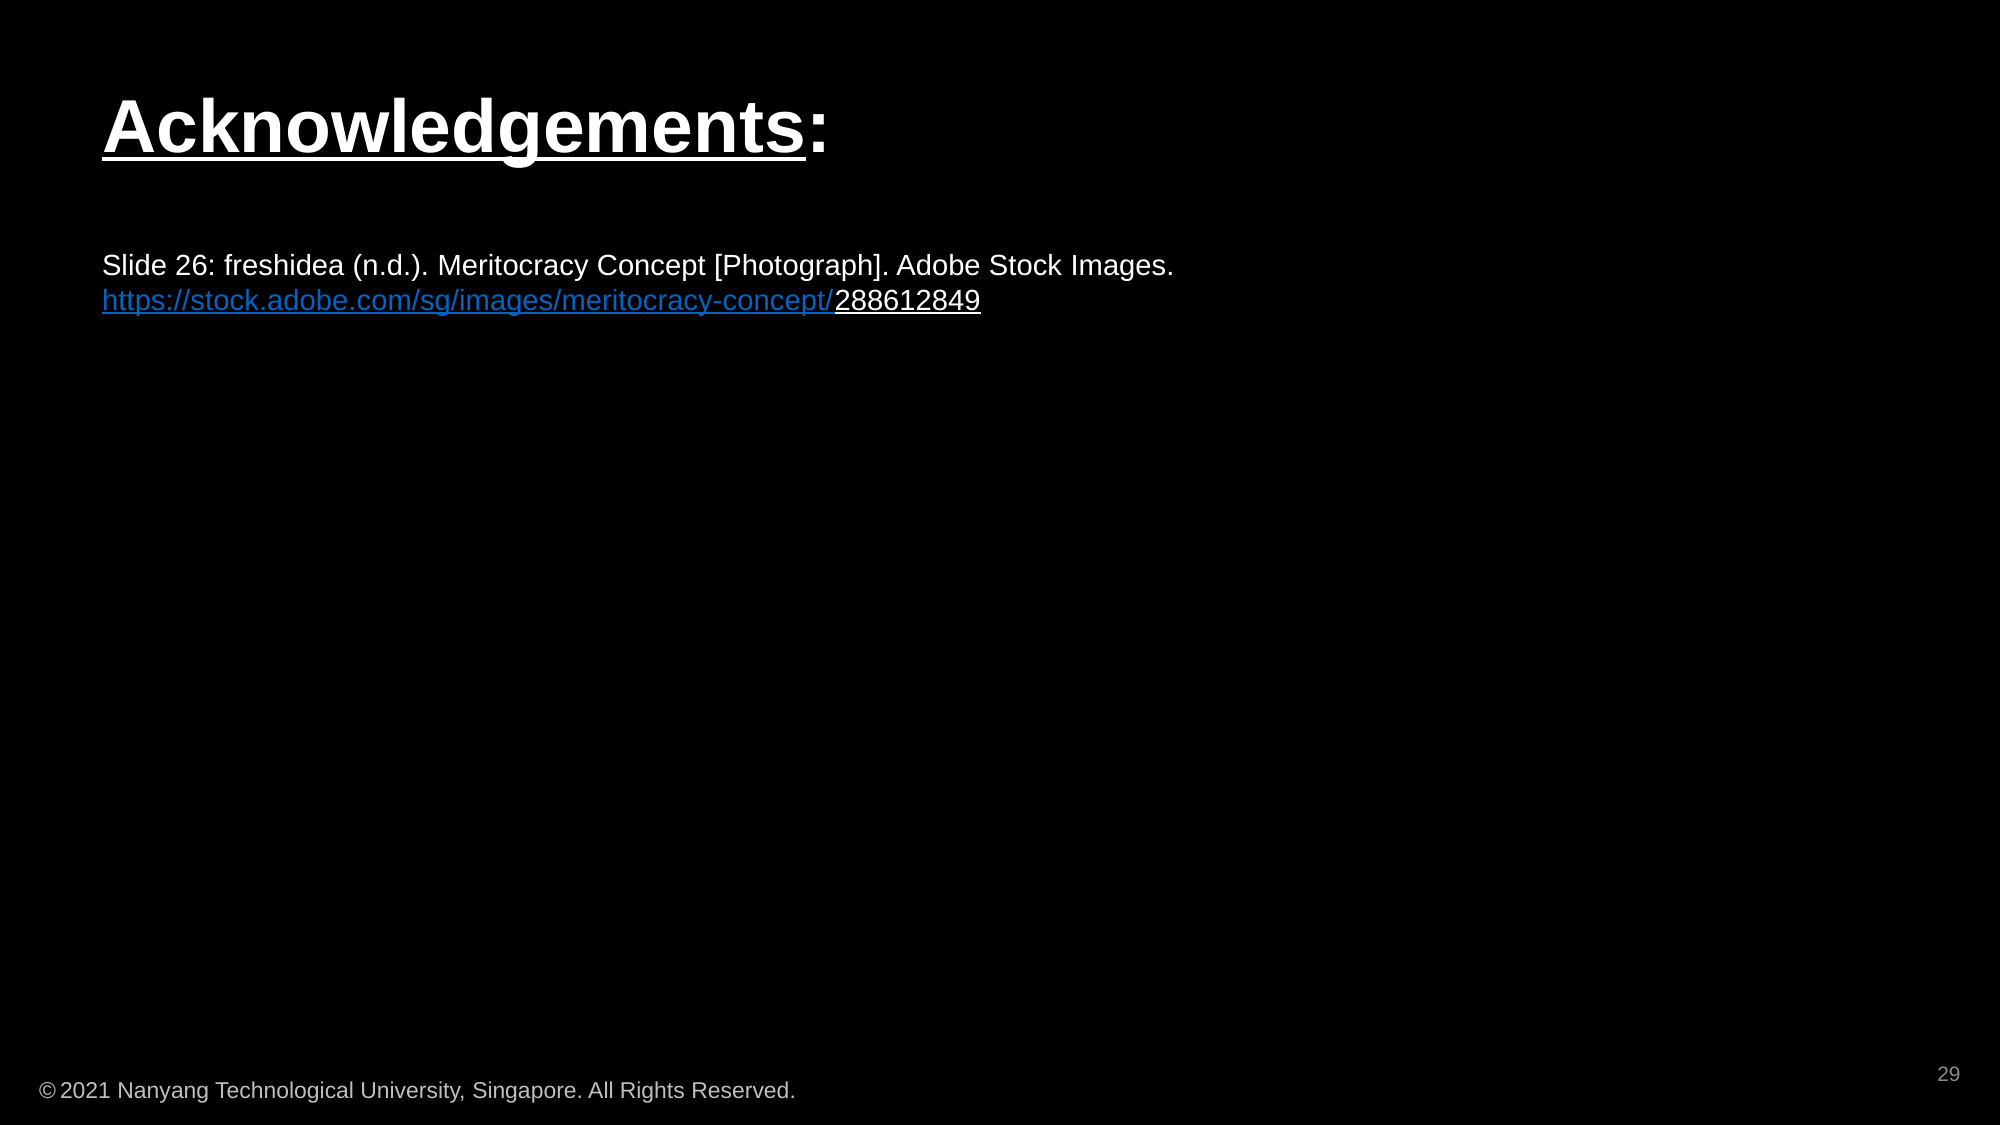

# Acknowledgements:
Slide 26: freshidea (n.d.). Meritocracy Concept [Photograph]. Adobe Stock Images. https://stock.adobe.com/sg/images/meritocracy-concept/288612849
29